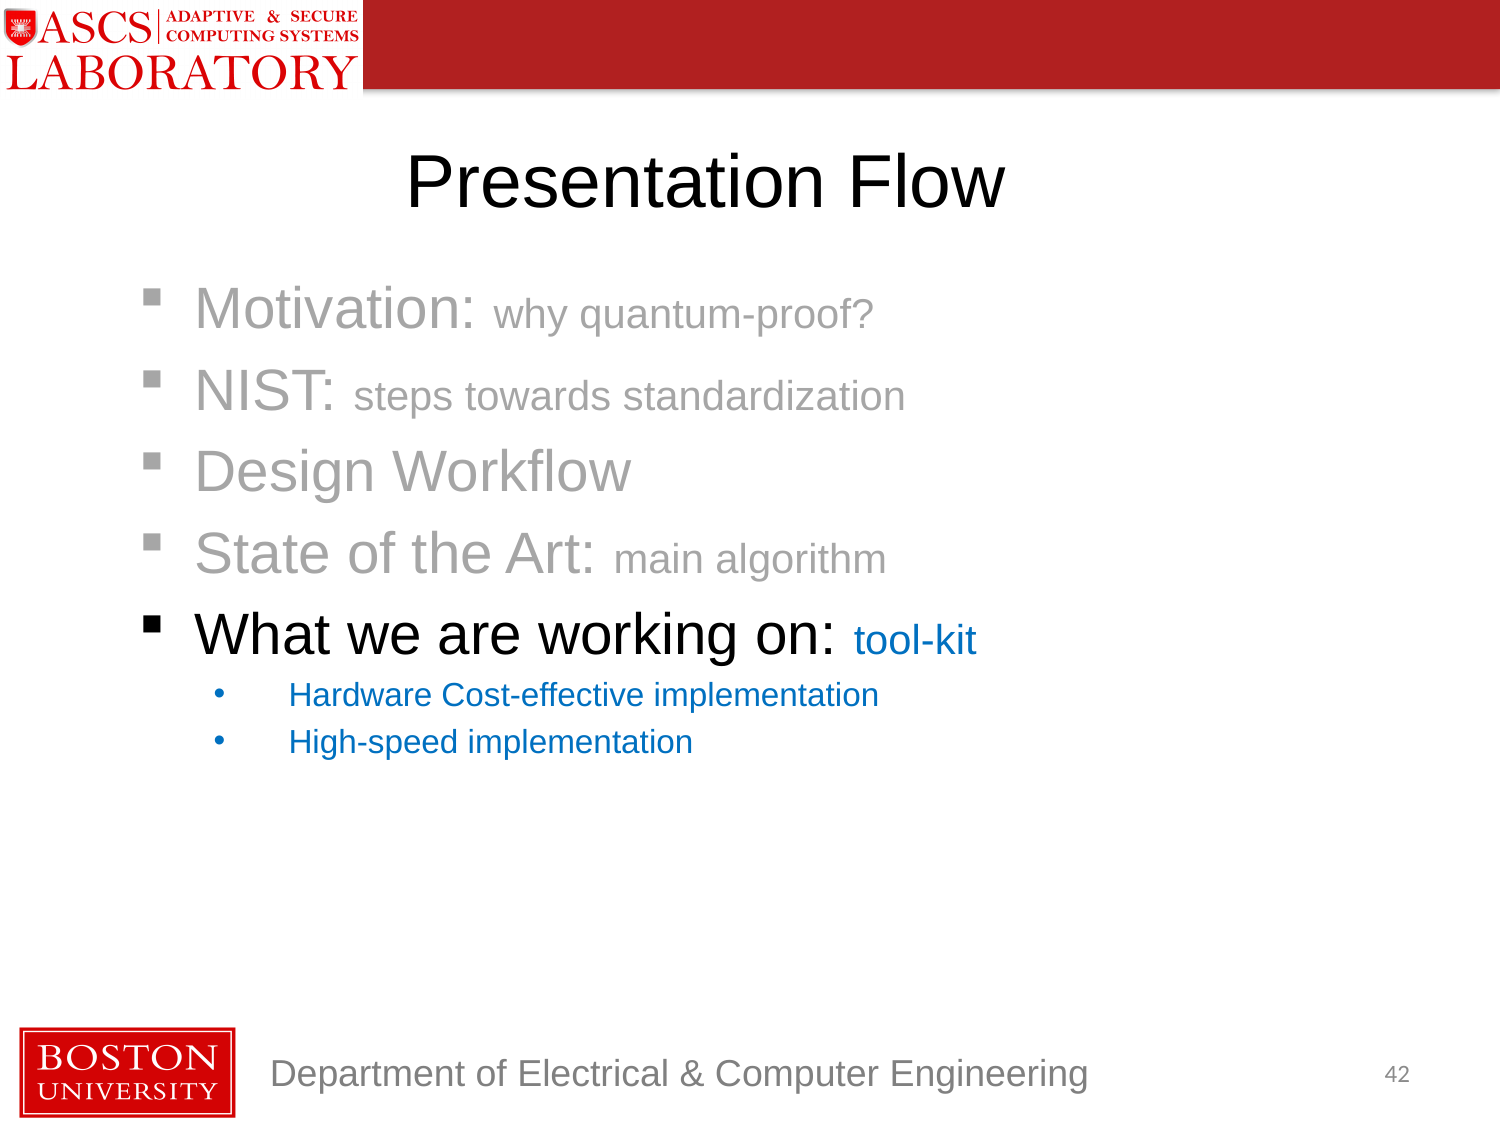

# Presentation Flow
Motivation: why quantum-proof?
NIST: steps towards standardization
Design Workflow
State of the Art: main algorithm
What we are working on: tool-kit
Hardware Cost-effective implementation
High-speed implementation

42